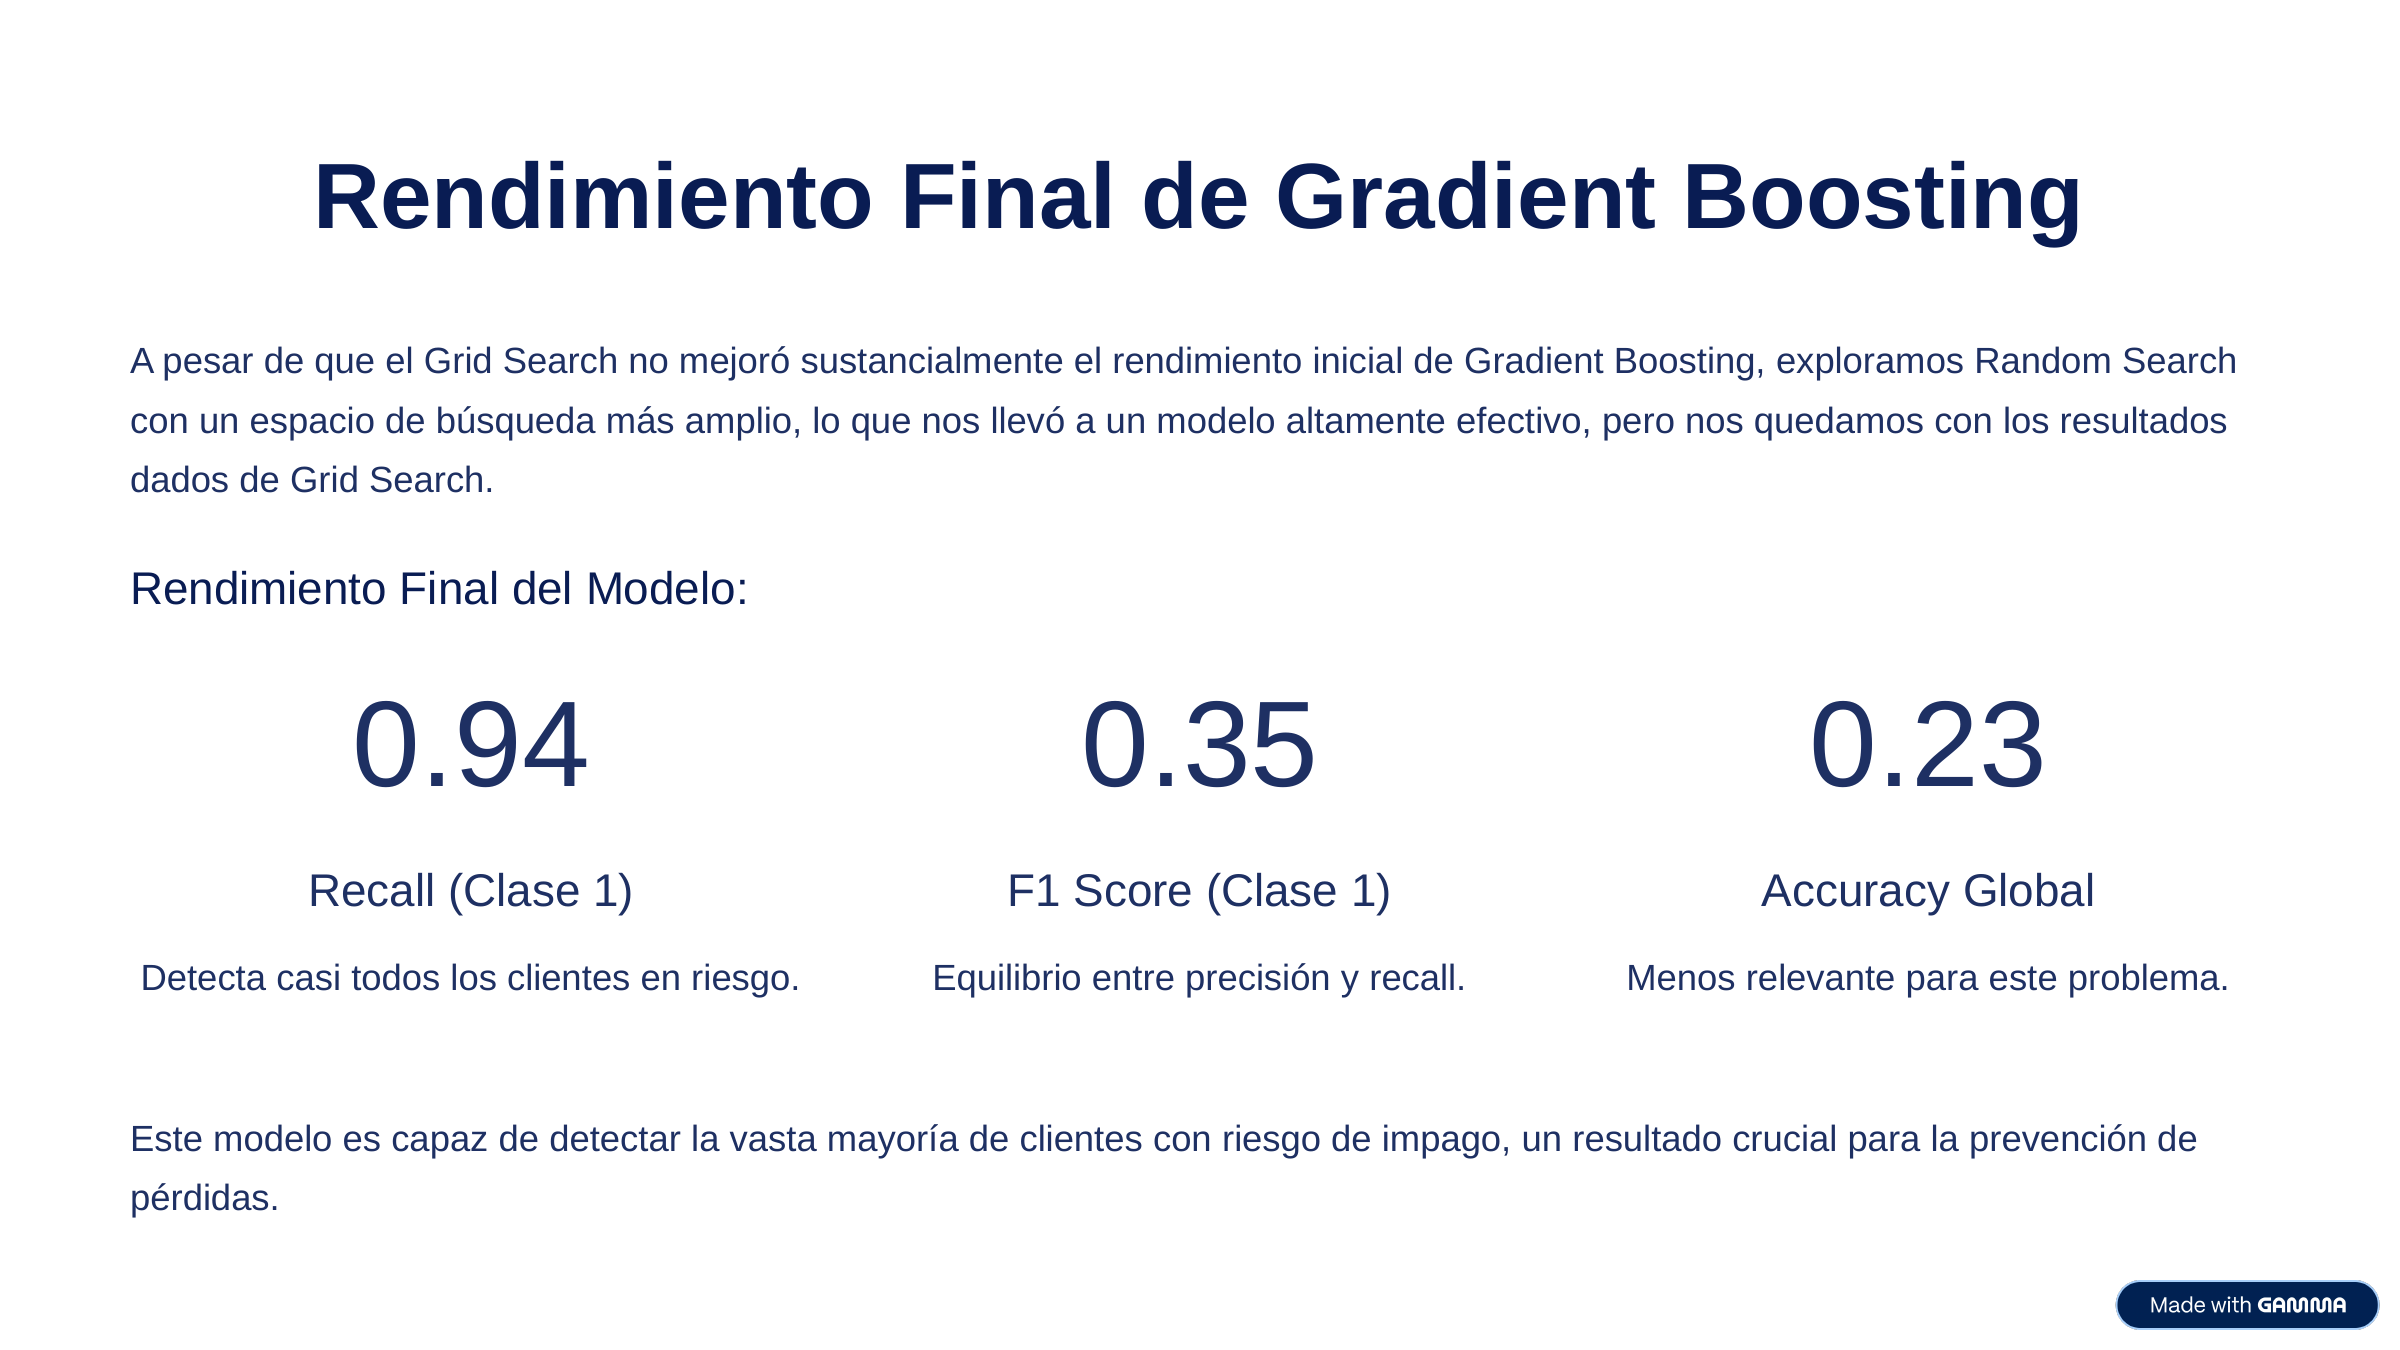

Rendimiento Final de Gradient Boosting
A pesar de que el Grid Search no mejoró sustancialmente el rendimiento inicial de Gradient Boosting, exploramos Random Search con un espacio de búsqueda más amplio, lo que nos llevó a un modelo altamente efectivo, pero nos quedamos con los resultados dados de Grid Search.
Rendimiento Final del Modelo:
0.94
0.35
0.23
Recall (Clase 1)
F1 Score (Clase 1)
Accuracy Global
Detecta casi todos los clientes en riesgo.
Equilibrio entre precisión y recall.
Menos relevante para este problema.
Este modelo es capaz de detectar la vasta mayoría de clientes con riesgo de impago, un resultado crucial para la prevención de pérdidas.